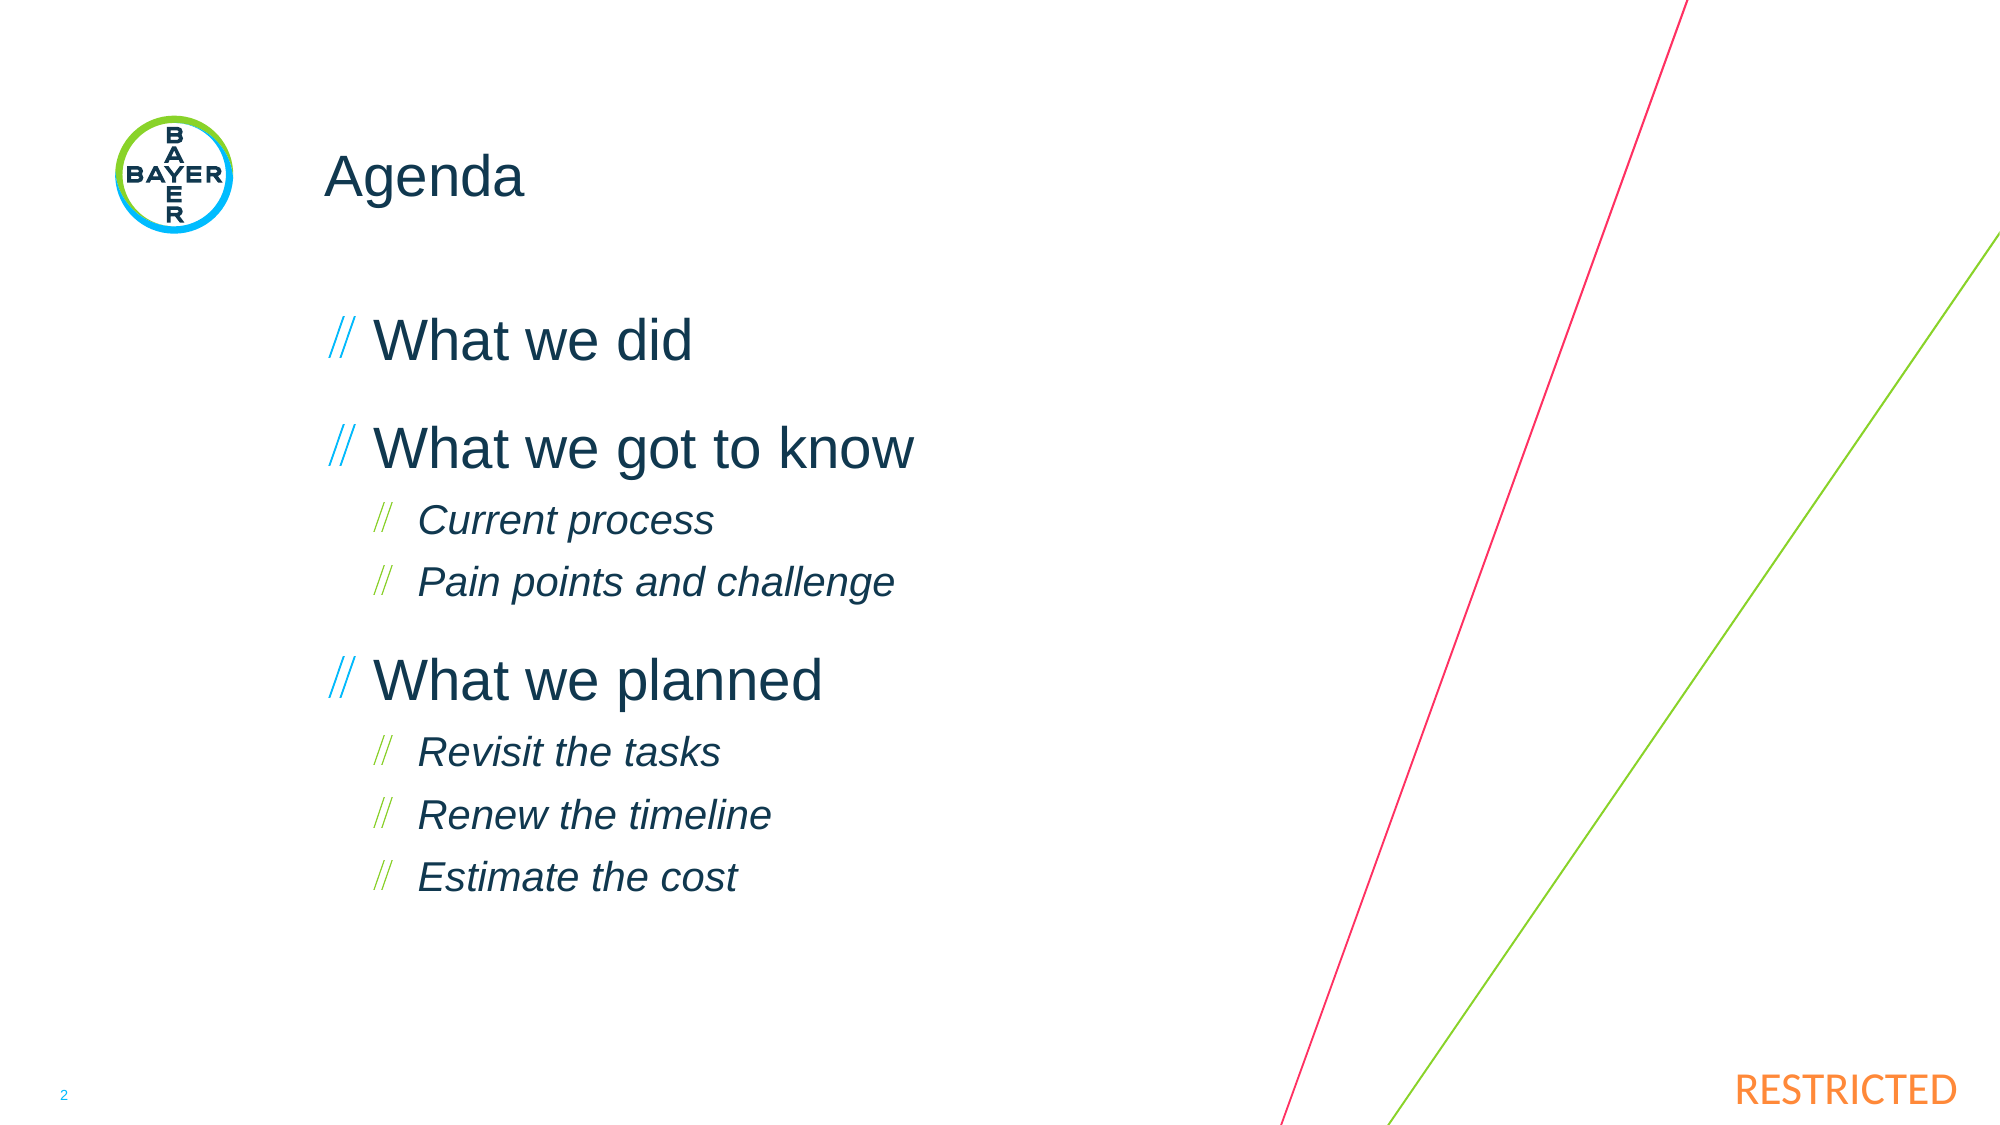

# Agenda
What we did
What we got to know
Current process
Pain points and challenge
What we planned
Revisit the tasks
Renew the timeline
Estimate the cost
2